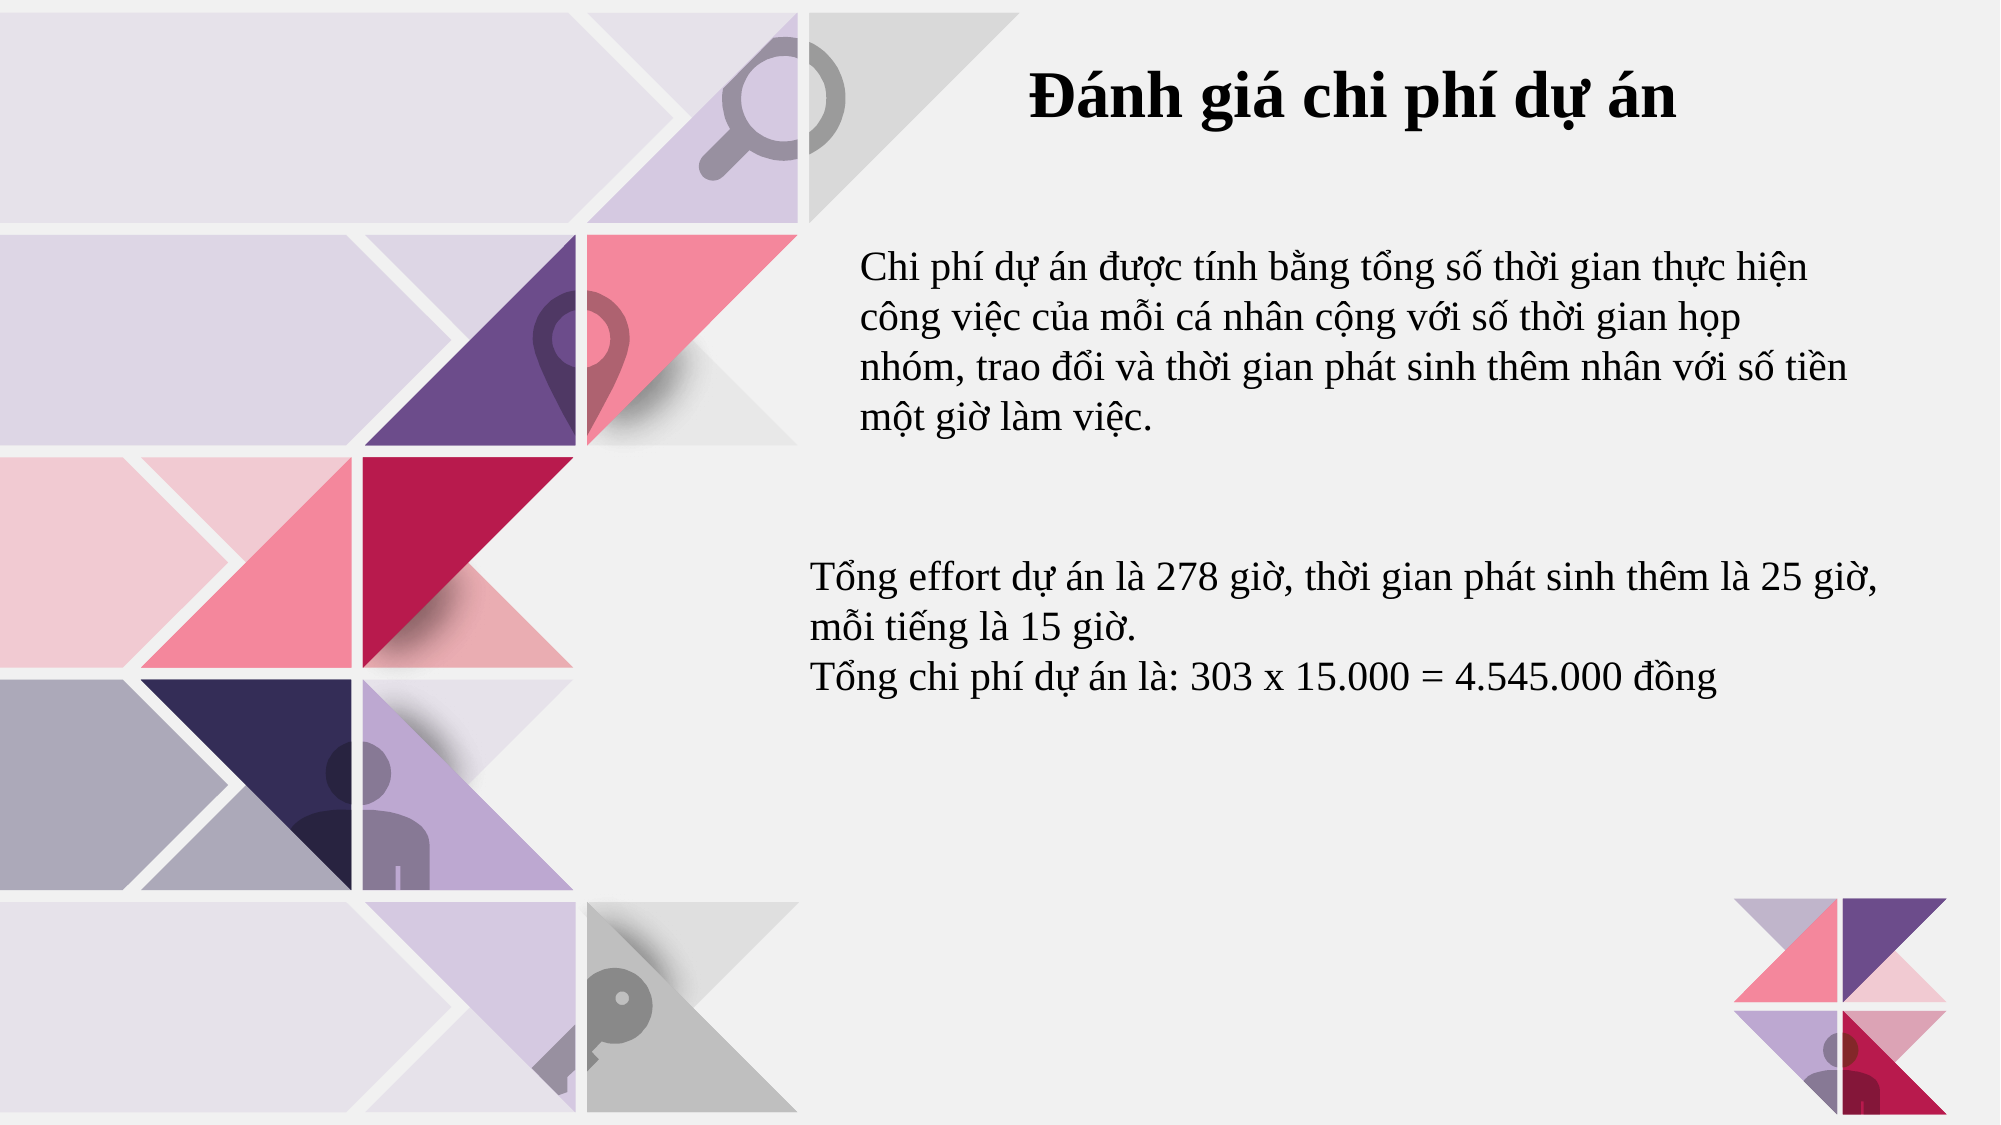

Đánh giá chi phí dự án
Chi phí dự án được tính bằng tổng số thời gian thực hiện công việc của mỗi cá nhân cộng với số thời gian họp nhóm, trao đổi và thời gian phát sinh thêm nhân với số tiền một giờ làm việc.
Tổng effort dự án là 278 giờ, thời gian phát sinh thêm là 25 giờ, mỗi tiếng là 15 giờ.
Tổng chi phí dự án là: 303 x 15.000 = 4.545.000 đồng